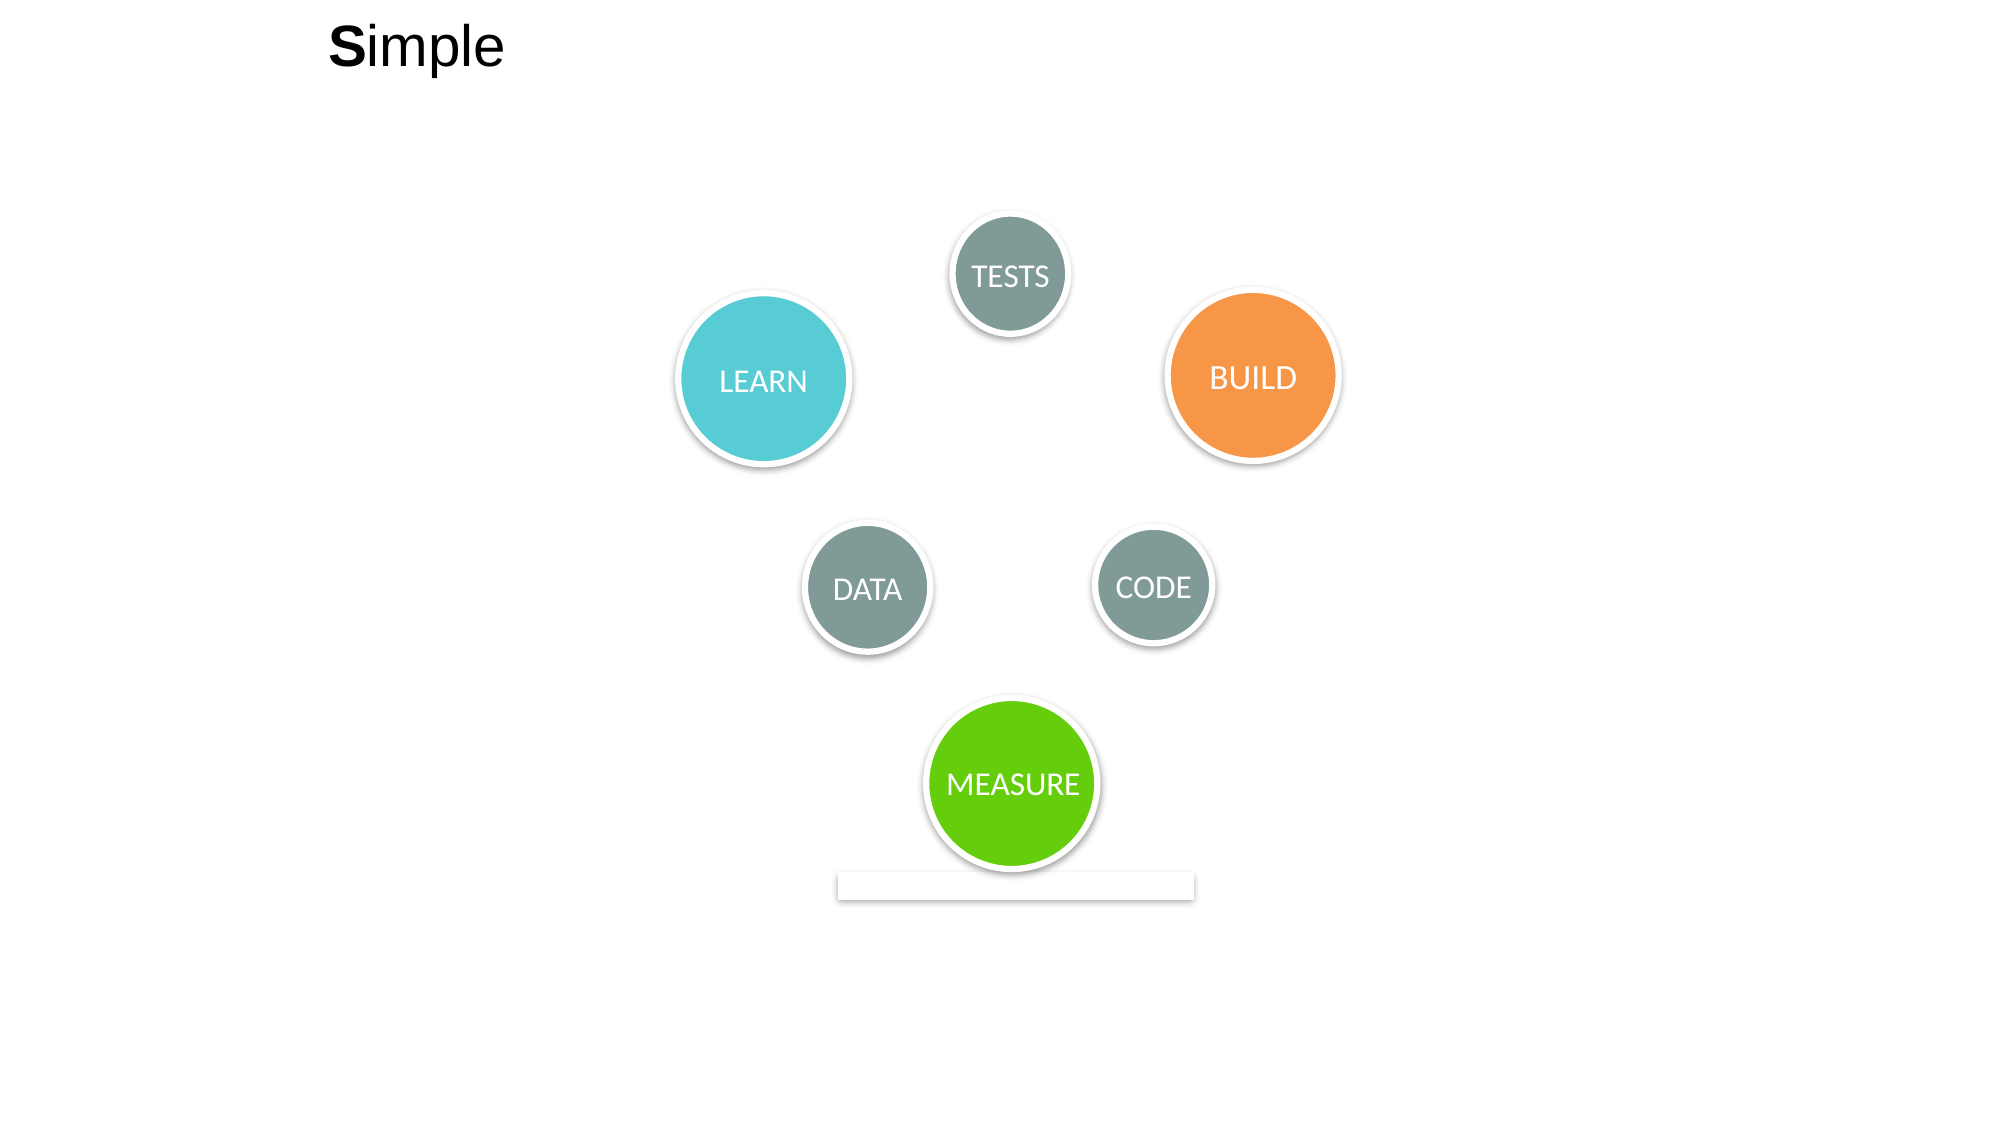

Simple
TESTS
BUILD
LEARN
DATA
CODE

MEASURE